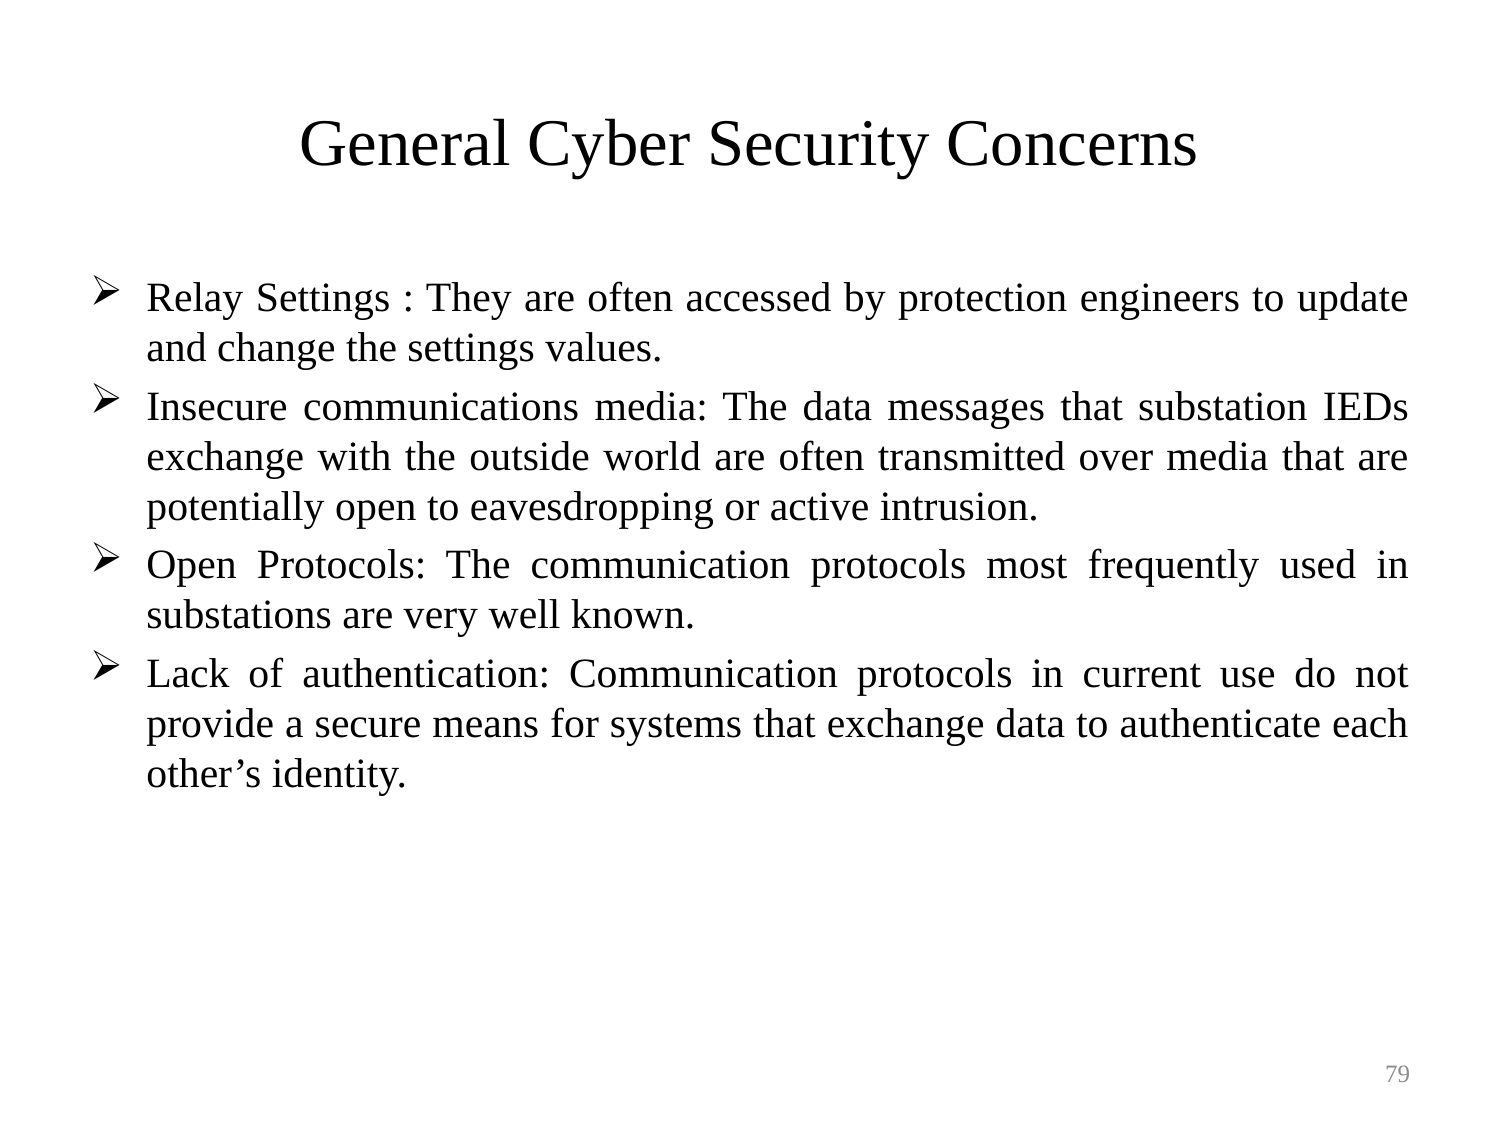

# General Cyber Security Concerns
Relay Settings : They are often accessed by protection engineers to update and change the settings values.
Insecure communications media: The data messages that substation IEDs exchange with the outside world are often transmitted over media that are potentially open to eavesdropping or active intrusion.
Open Protocols: The communication protocols most frequently used in substations are very well known.
Lack of authentication: Communication protocols in current use do not provide a secure means for systems that exchange data to authenticate each other’s identity.

79